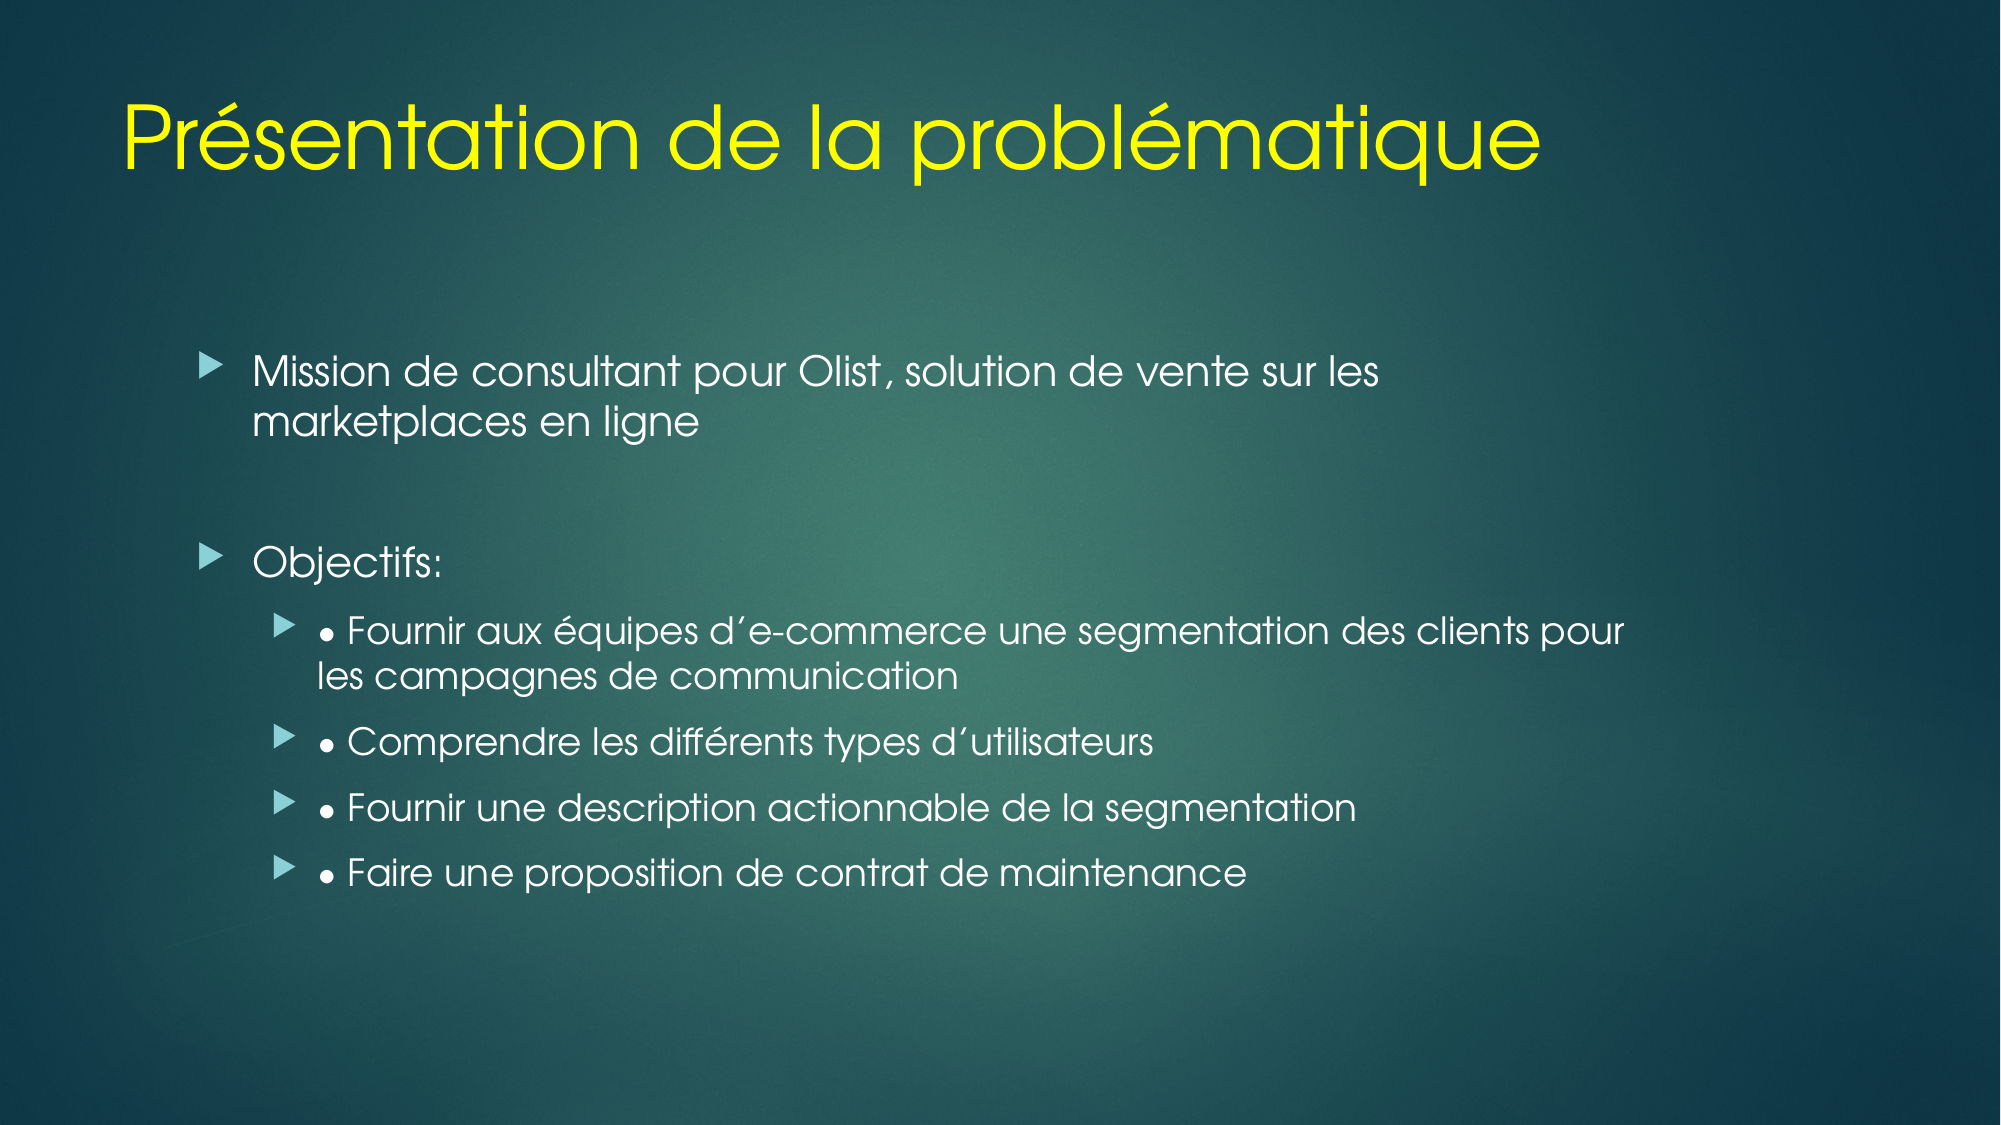

# Présentation de la problématique
Mission de consultant pour Olist, solution de vente sur les marketplaces en ligne

Objectifs:
• Fournir aux équipes d’e-commerce une segmentation des clients pour les campagnes de communication
• Comprendre les différents types d’utilisateurs
• Fournir une description actionnable de la segmentation
• Faire une proposition de contrat de maintenance